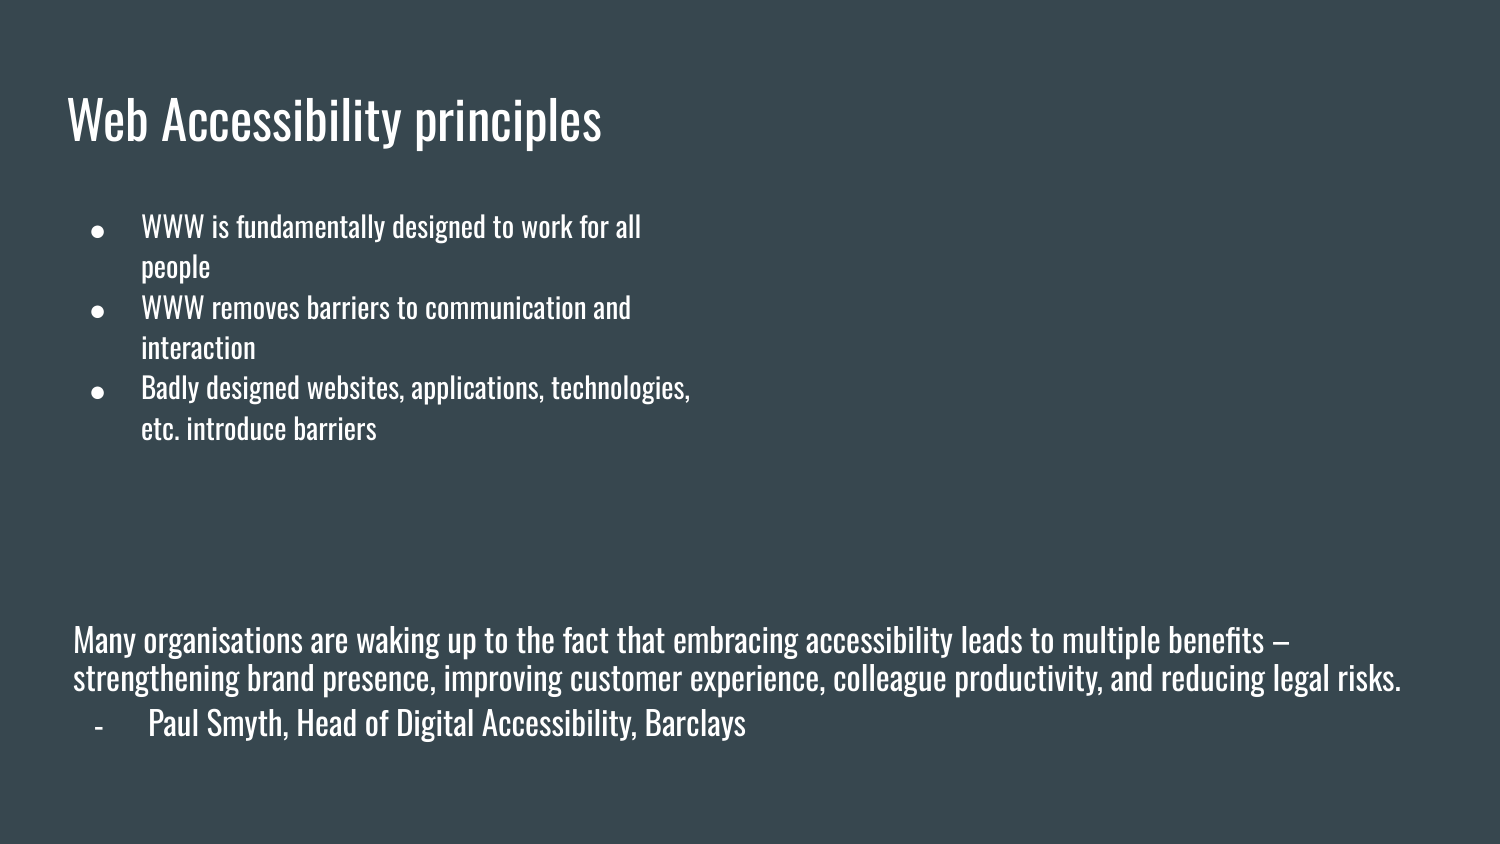

# Web Accessibility principles
WWW is fundamentally designed to work for all people
WWW removes barriers to communication and interaction
Badly designed websites, applications, technologies, etc. introduce barriers

Many organisations are waking up to the fact that embracing accessibility leads to multiple benefits – strengthening brand presence, improving customer experience, colleague productivity, and reducing legal risks.
Paul Smyth, Head of Digital Accessibility, Barclays